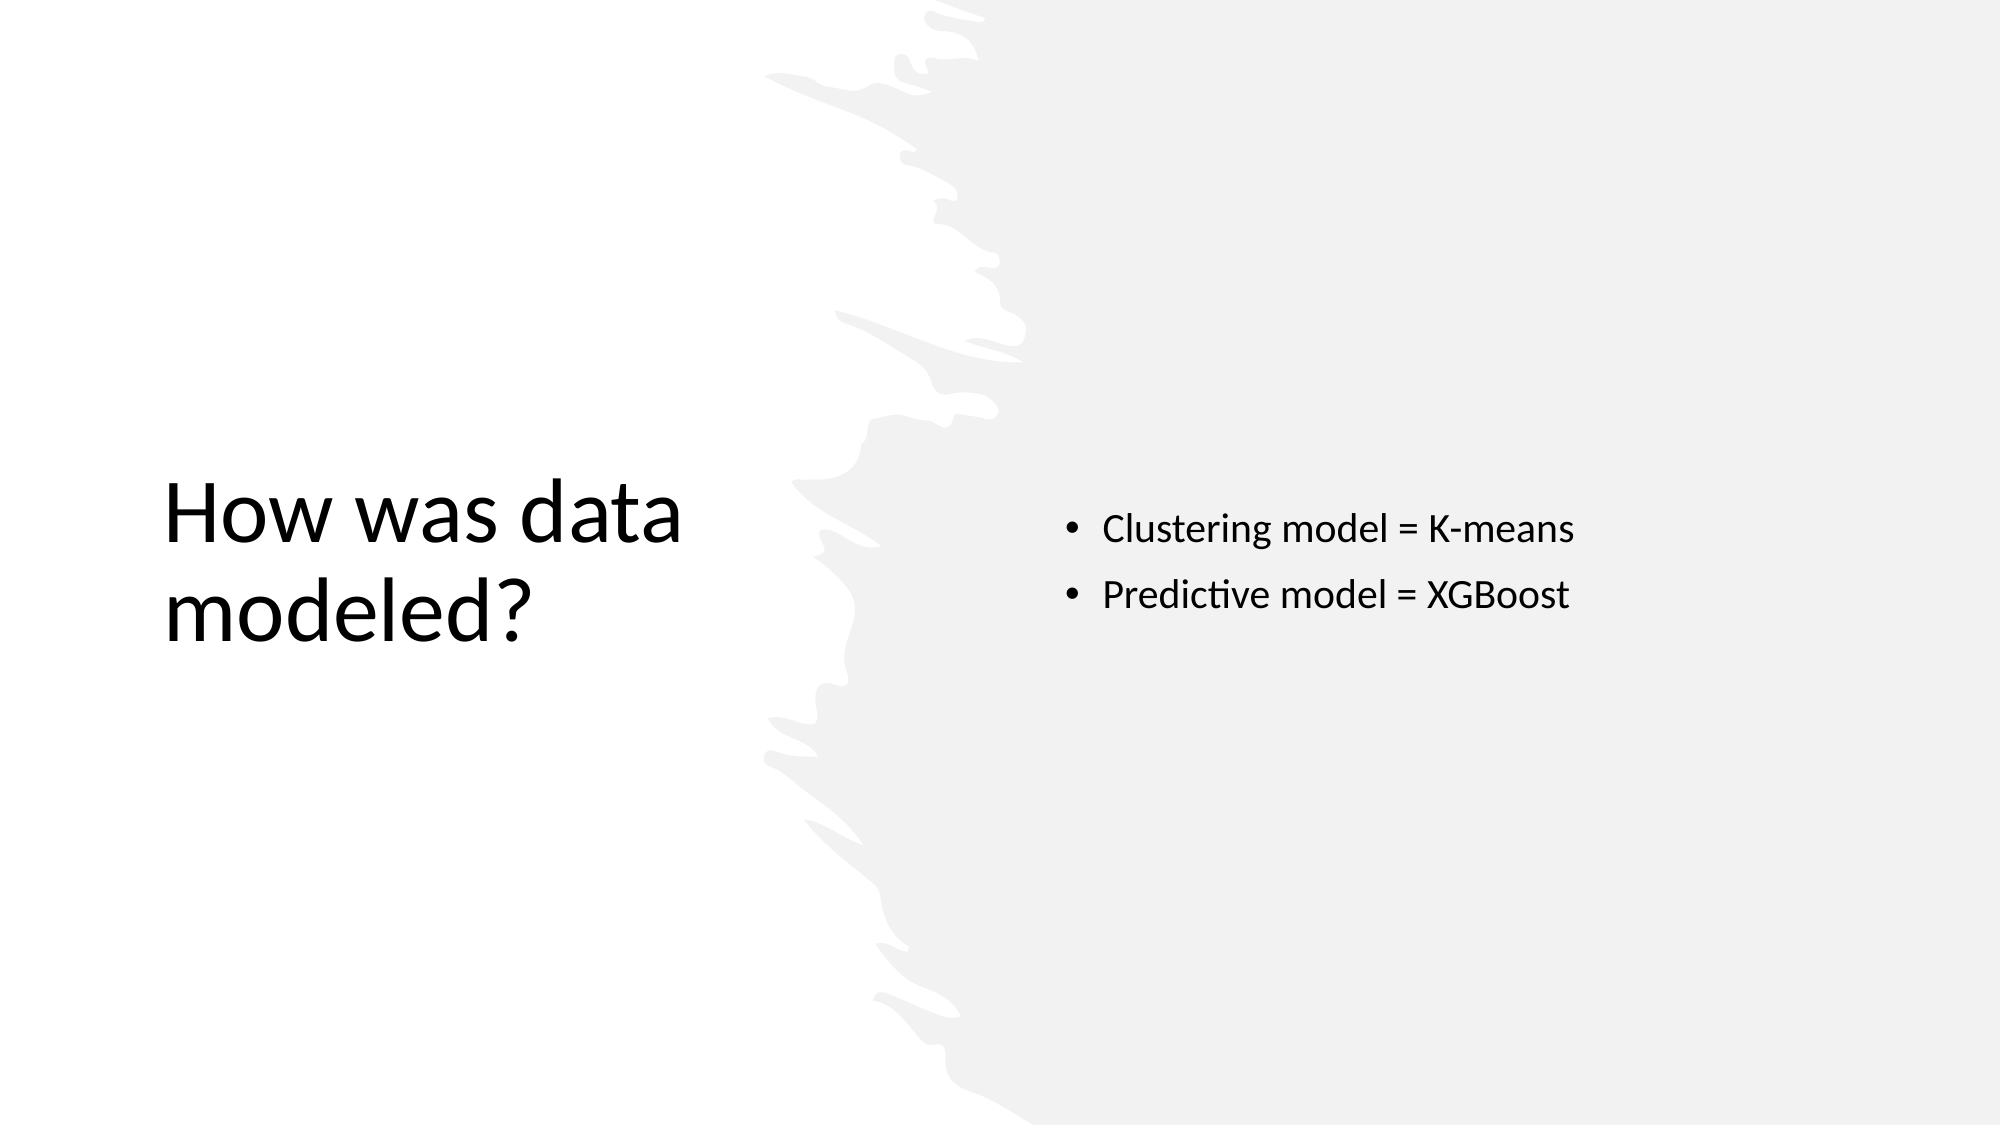

Clustering model = K-means
Predictive model = XGBoost
# How was data modeled?